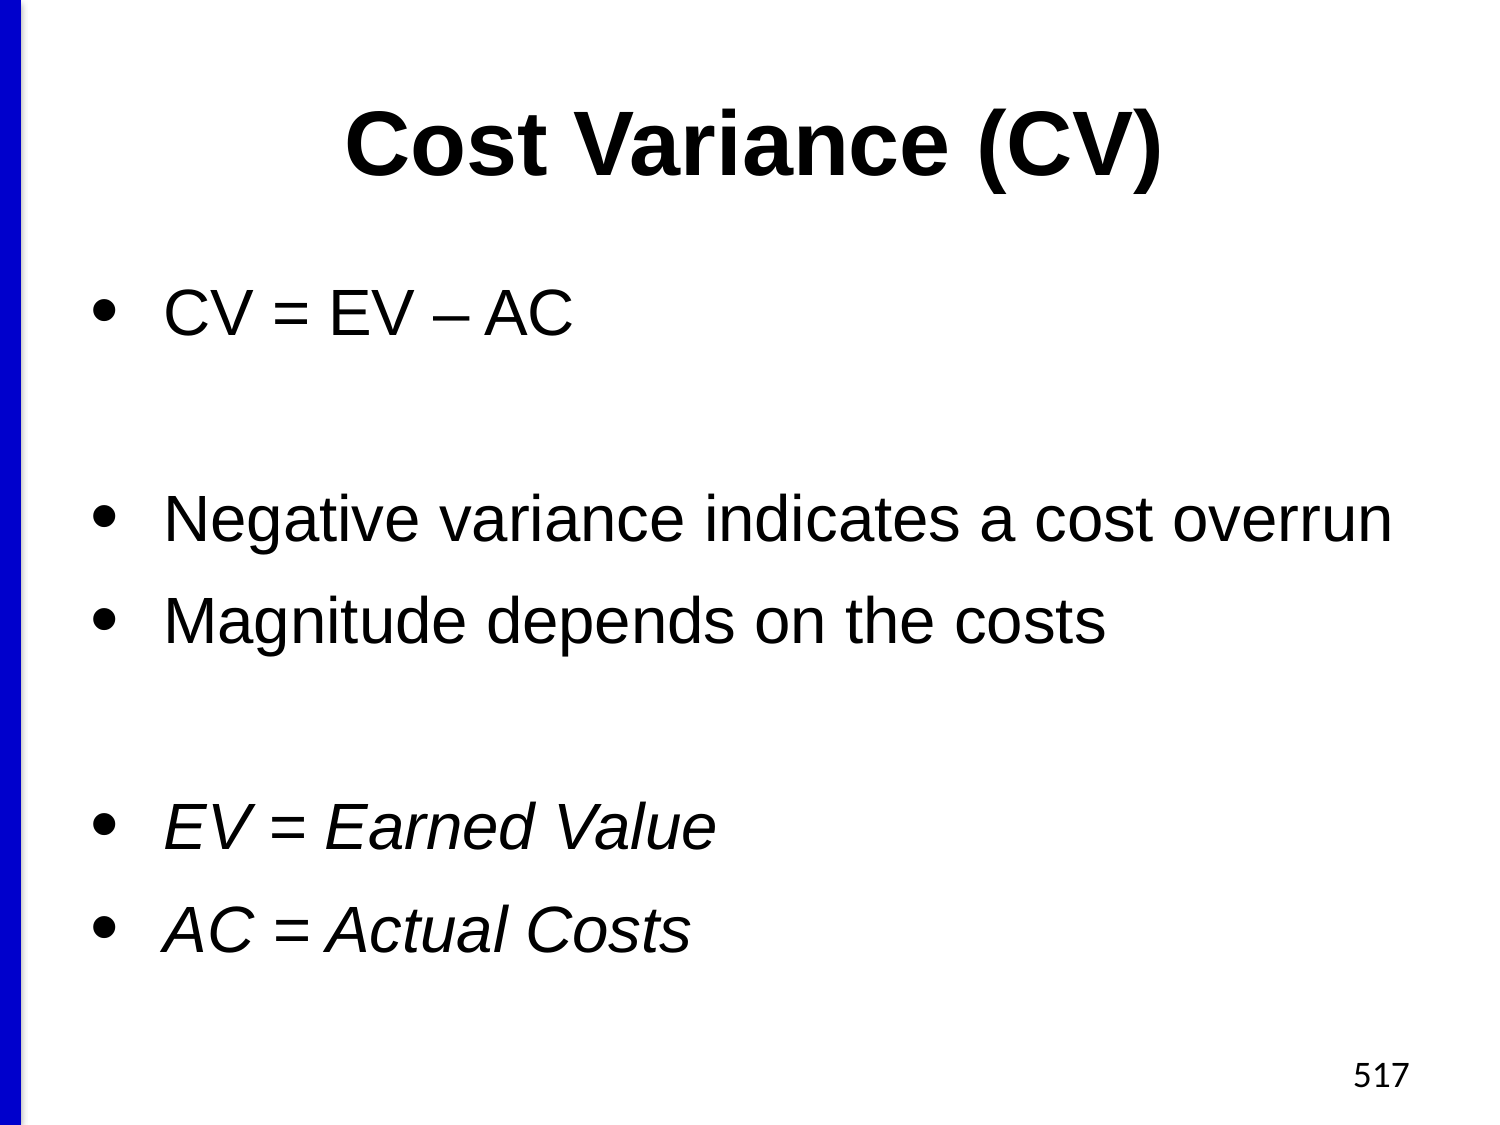

# Cost Variance (CV)
CV = EV – AC

Negative variance indicates a cost overrun
Magnitude depends on the costs

EV = Earned Value
AC = Actual Costs
517